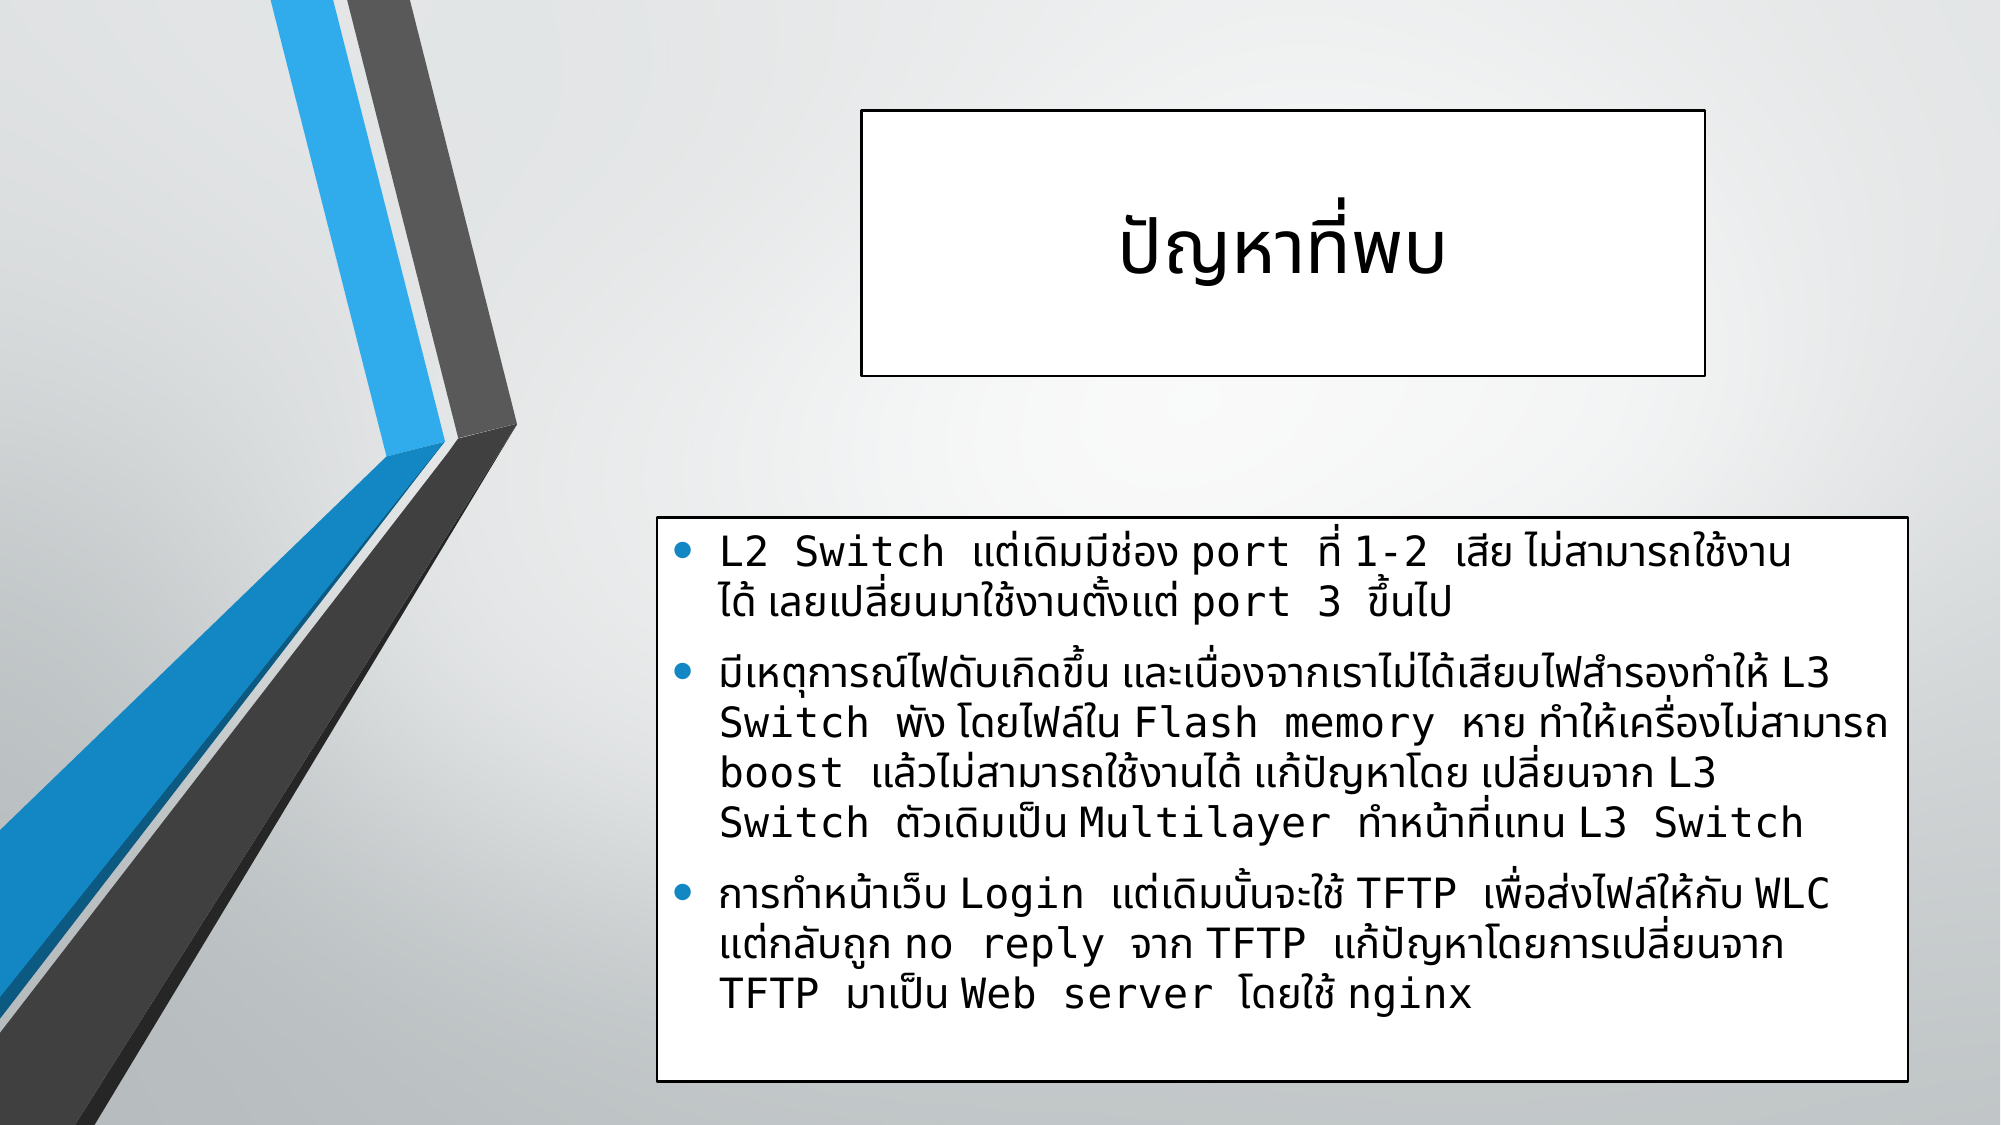

ปัญหาที่พบ

L2 Switch แต่เดิมมีช่อง port ที่ 1-2 เสีย ไม่สามารถใช้งานได้ เลยเปลี่ยนมาใช้งานตั้งแต่ port 3 ขึ้นไป
มีเหตุการณ์ไฟดับเกิดขึ้น และเนื่องจากเราไม่ได้เสียบไฟสำรองทำให้ L3 Switch พัง โดยไฟล์ใน Flash memory หาย ทำให้เครื่องไม่สามารถ boost แล้วไม่สามารถใช้งานได้ แก้ปัญหาโดย เปลี่ยนจาก L3 Switch ตัวเดิมเป็น Multilayer ทำหน้าที่แทน L3 Switch
การทำหน้าเว็บ Login แต่เดิมนั้นจะใช้ TFTP เพื่อส่งไฟล์ให้กับ WLC แต่กลับถูก no reply จาก TFTP แก้ปัญหาโดยการเปลี่ยนจาก TFTP มาเป็น Web server โดยใช้ nginx